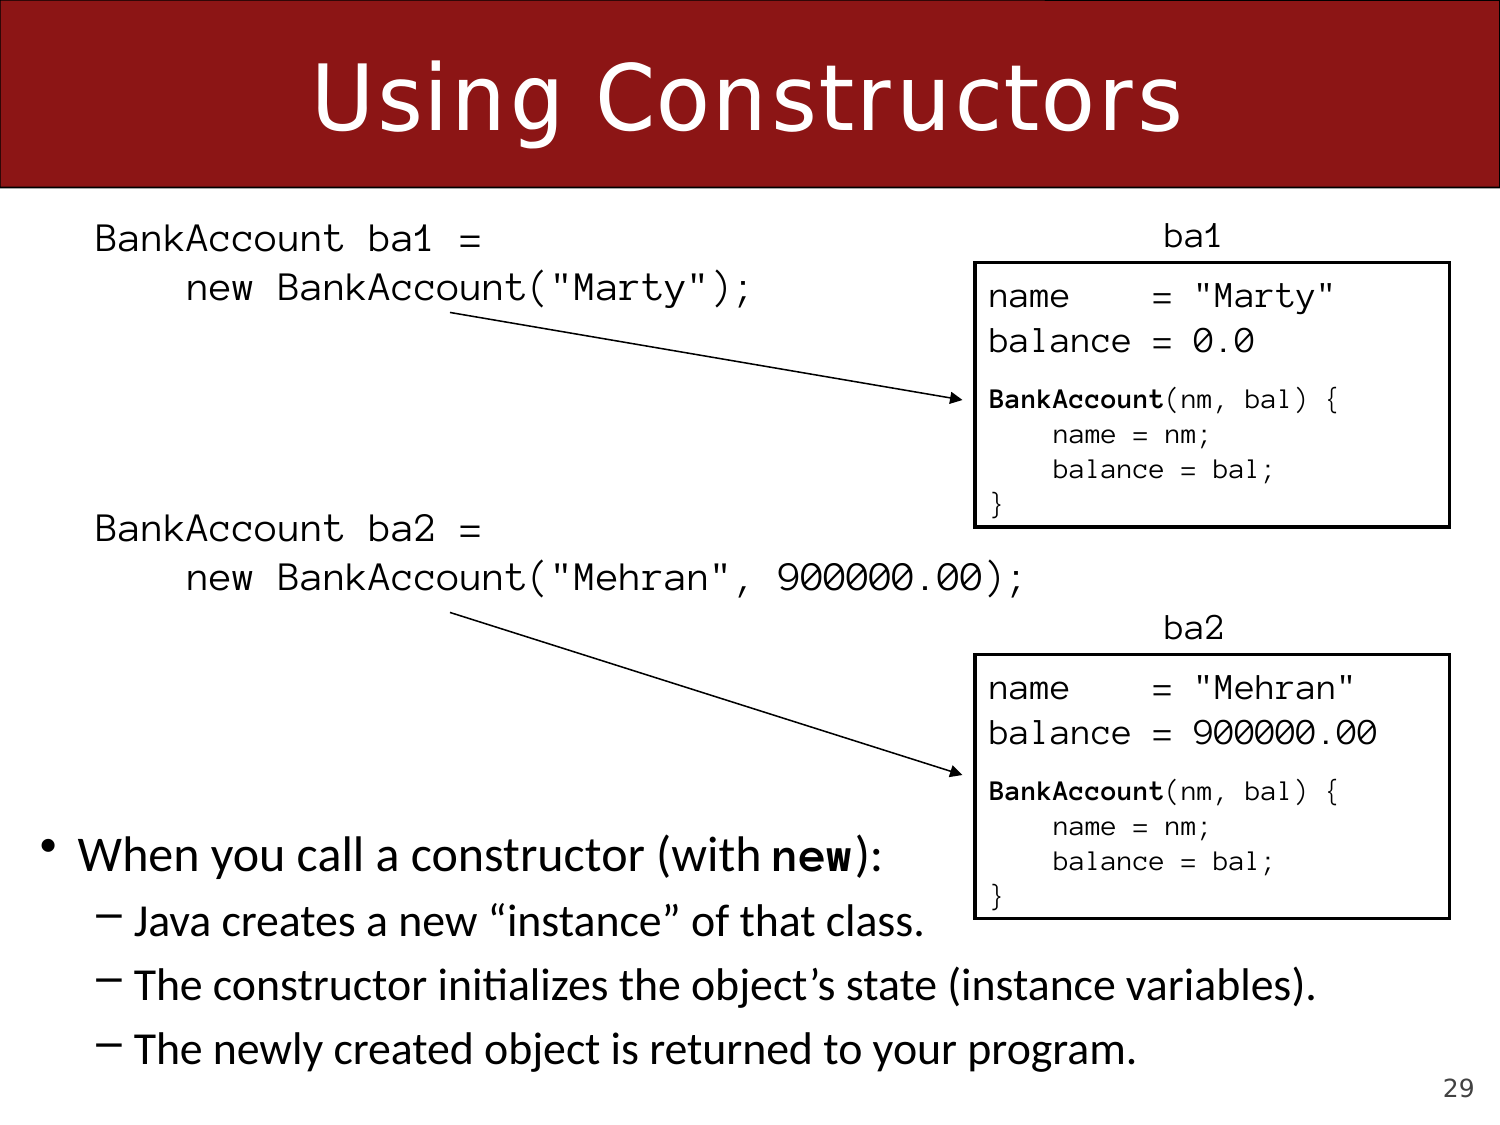

# Using Constructors
ba1
BankAccount ba1 =
    new BankAccount("Marty");

BankAccount ba2 =
    new BankAccount("Mehran", 900000.00);

When you call a constructor (with new):
Java creates a new “instance” of that class.
The constructor initializes the object’s state (instance variables).
The newly created object is returned to your program.
name    = "Marty"
balance = 0.0

BankAccount(nm, bal) {
    name = nm;
    balance = bal;
}

ba2

name    = "Mehran"
balance = 900000.00

BankAccount(nm, bal) {
    name = nm;
    balance = bal;
}